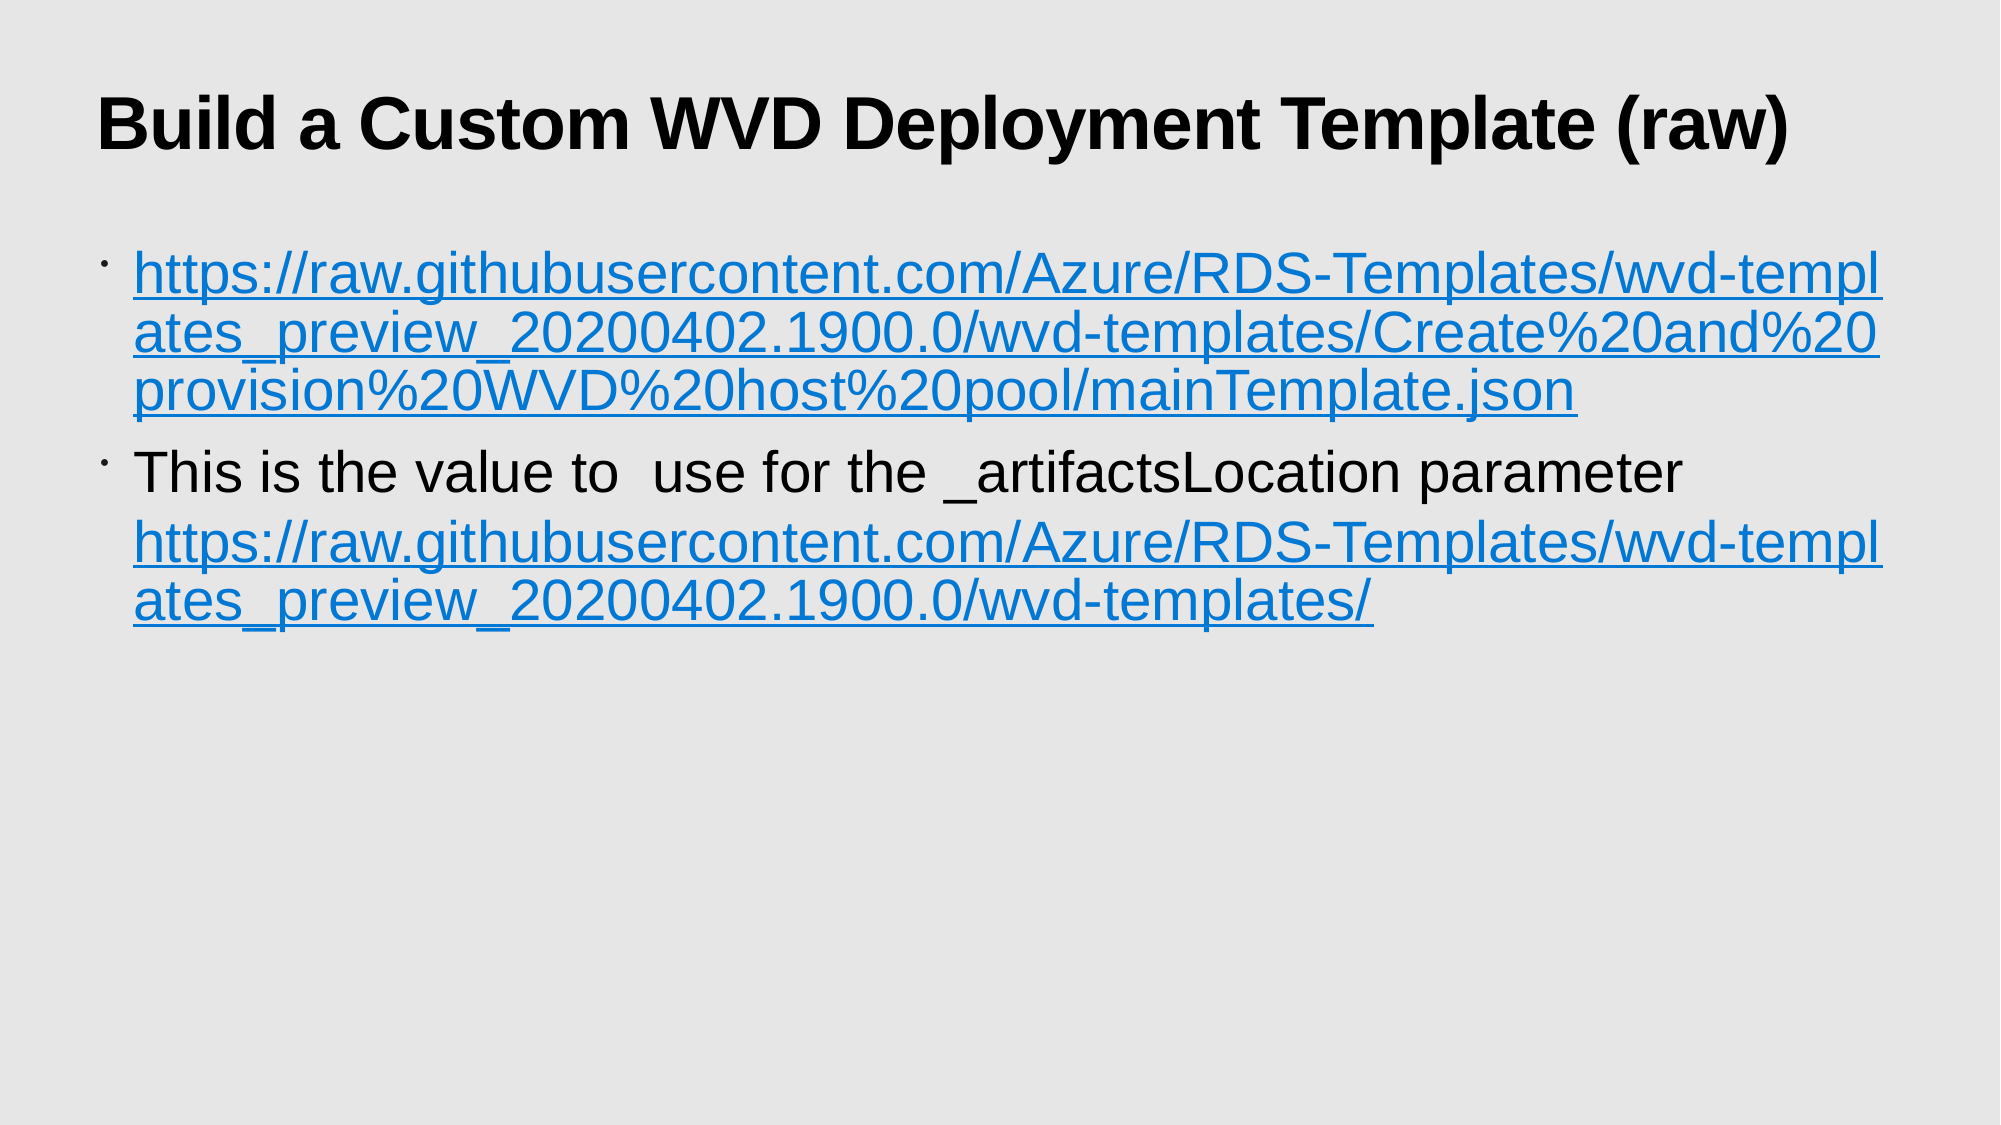

# Build a Custom WVD Deployment Template (raw)
https://raw.githubusercontent.com/Azure/RDS-Templates/wvd-templates_preview_20200402.1900.0/wvd-templates/Create%20and%20provision%20WVD%20host%20pool/mainTemplate.json
This is the value to  use for the _artifactsLocation parameter https://raw.githubusercontent.com/Azure/RDS-Templates/wvd-templates_preview_20200402.1900.0/wvd-templates/